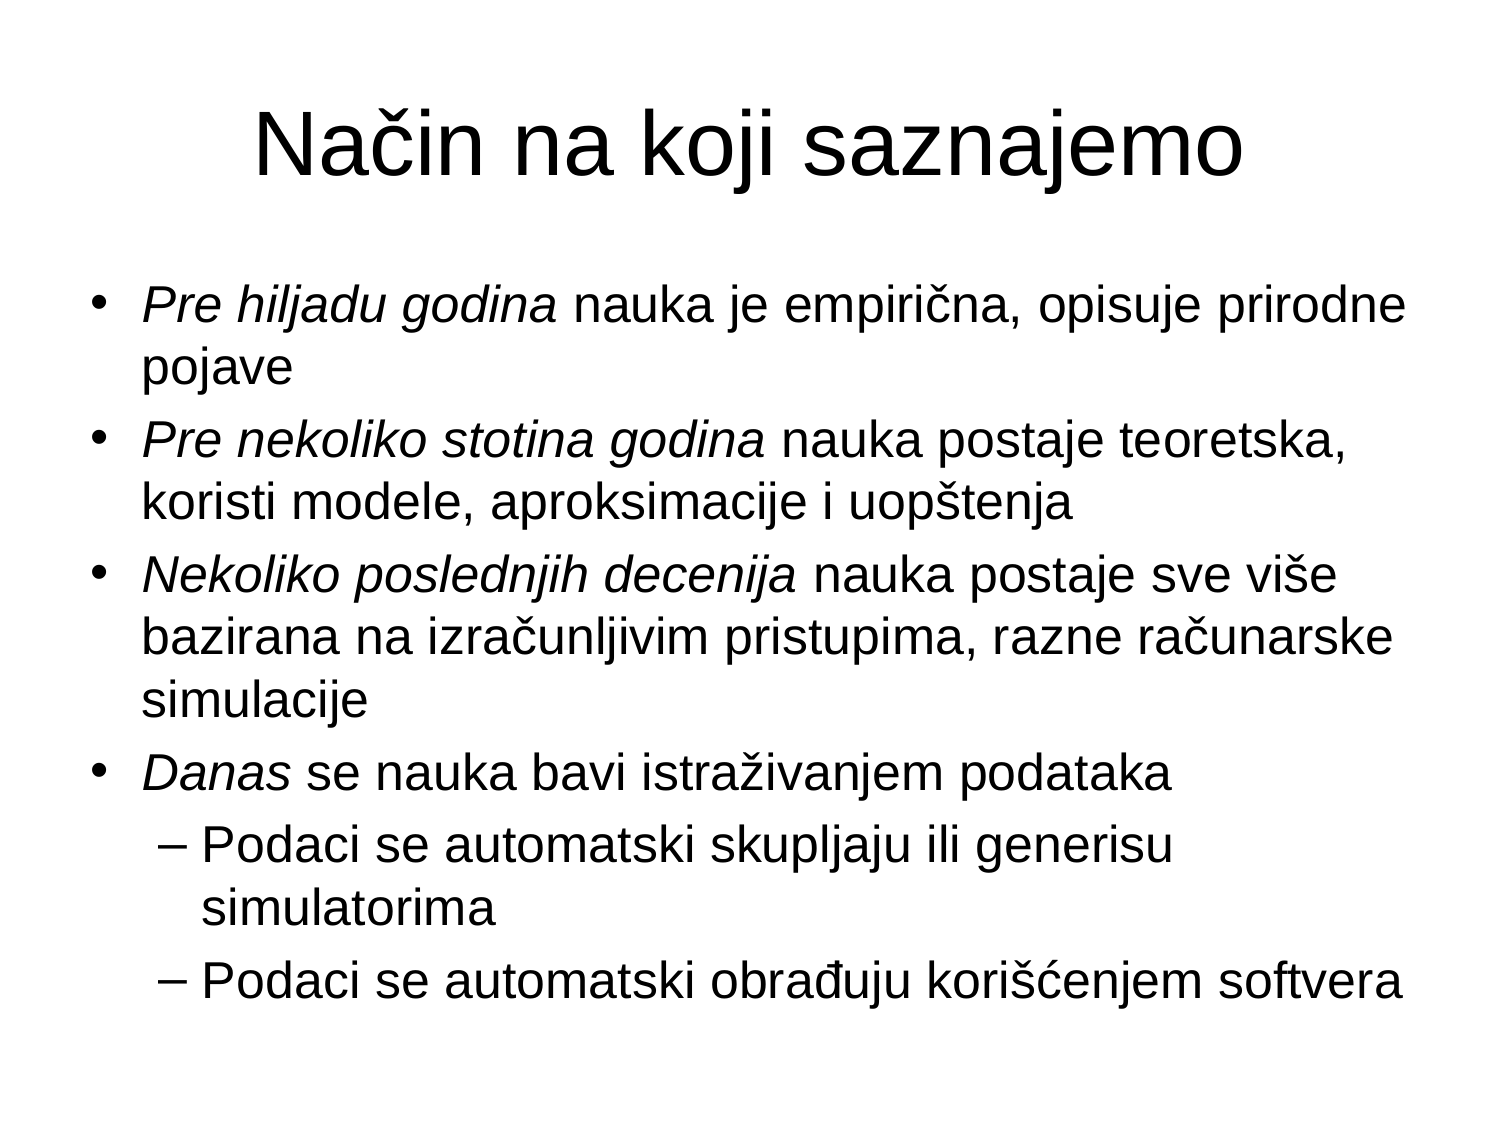

# Način na koji saznajemo
Pre hiljadu godina nauka je empirična, opisuje prirodne pojave
Pre nekoliko stotina godina nauka postaje teoretska, koristi modele, aproksimacije i uopštenja
Nekoliko poslednjih decenija nauka postaje sve više bazirana na izračunljivim pristupima, razne računarske simulacije
Danas se nauka bavi istraživanjem podataka
Podaci se automatski skupljaju ili generisu simulatorima
Podaci se automatski obrađuju korišćenjem softvera